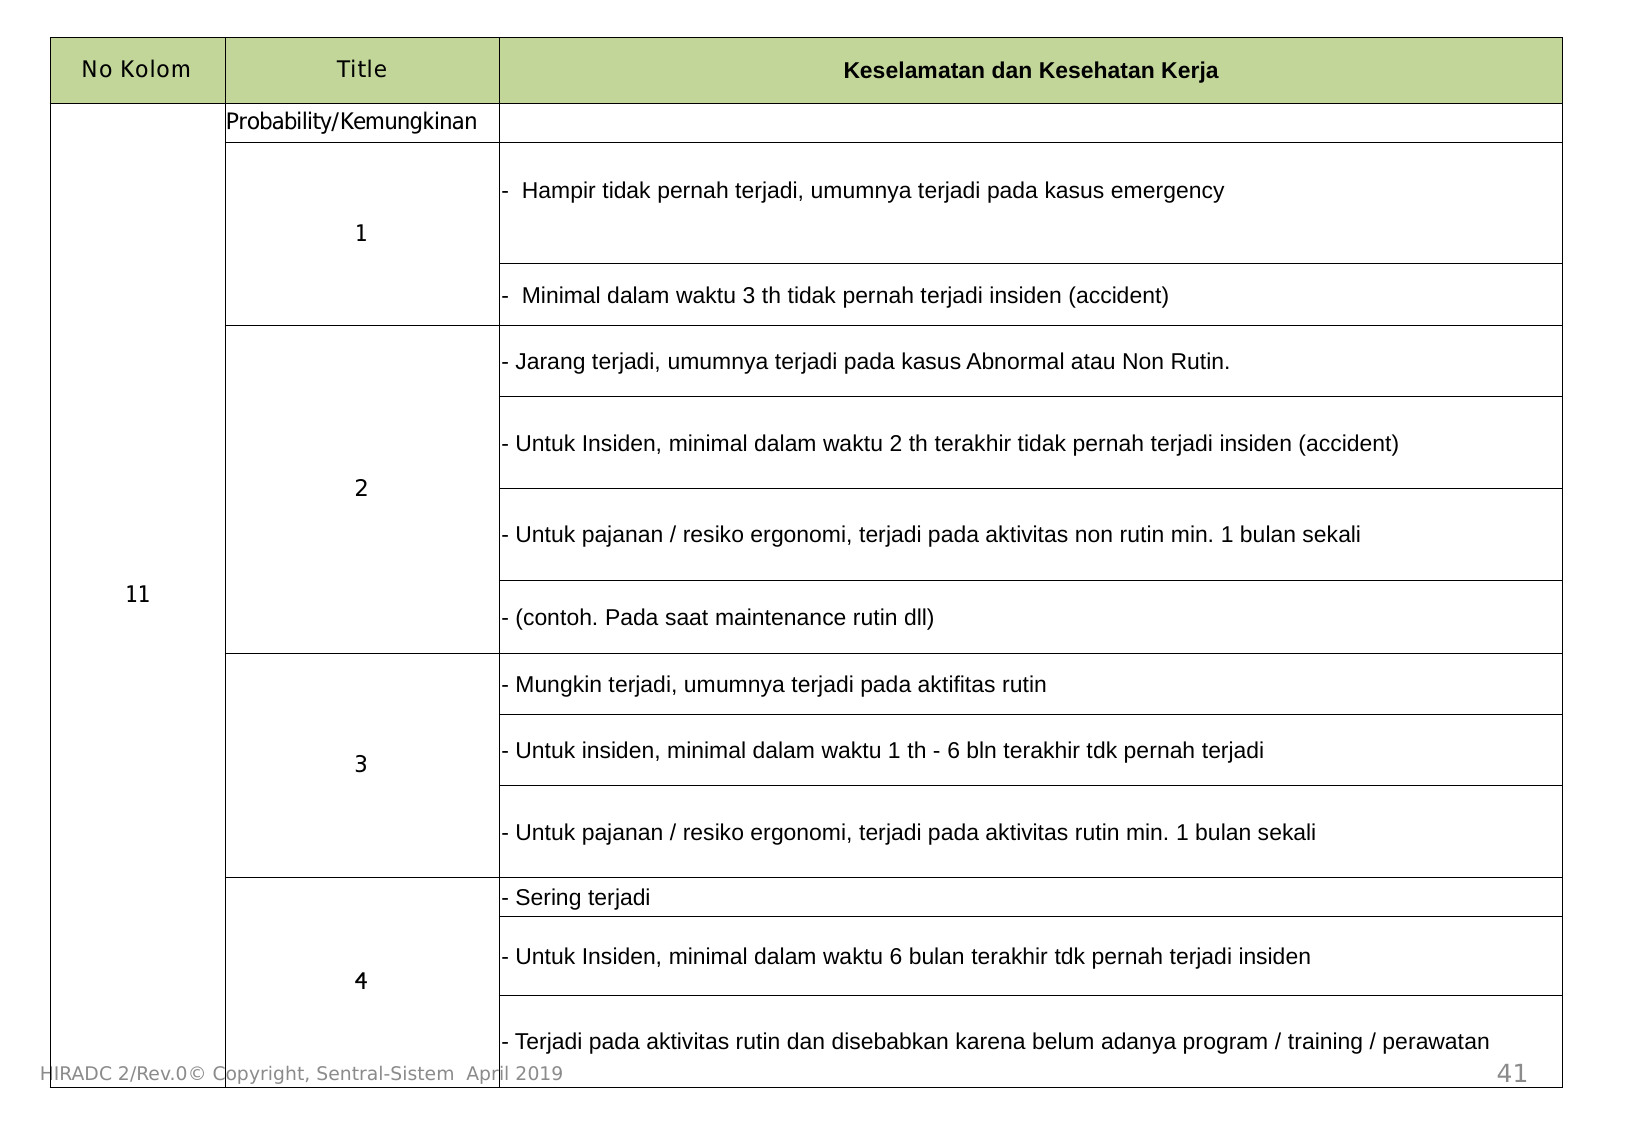

| No Kolom | Title | Keselamatan dan Kesehatan Kerja |
| --- | --- | --- |
| 11 | Probability/Kemungkinan |  |
|  | 1 | - Hampir tidak pernah terjadi, umumnya terjadi pada kasus emergency |
|  |  | - Minimal dalam waktu 3 th tidak pernah terjadi insiden (accident) |
|  | 2 | - Jarang terjadi, umumnya terjadi pada kasus Abnormal atau Non Rutin. |
|  |  | - Untuk Insiden, minimal dalam waktu 2 th terakhir tidak pernah terjadi insiden (accident) |
|  |  | - Untuk pajanan / resiko ergonomi, terjadi pada aktivitas non rutin min. 1 bulan sekali |
|  |  | - (contoh. Pada saat maintenance rutin dll) |
|  | 3 | - Mungkin terjadi, umumnya terjadi pada aktifitas rutin |
|  |  | - Untuk insiden, minimal dalam waktu 1 th - 6 bln terakhir tdk pernah terjadi |
|  |  | - Untuk pajanan / resiko ergonomi, terjadi pada aktivitas rutin min. 1 bulan sekali |
|  | 4 | - Sering terjadi |
|  |  | - Untuk Insiden, minimal dalam waktu 6 bulan terakhir tdk pernah terjadi insiden |
|  |  | - Terjadi pada aktivitas rutin dan disebabkan karena belum adanya program / training / perawatan |
HIRADC 2/Rev.0© Copyright, Sentral-Sistem  April 2019
41